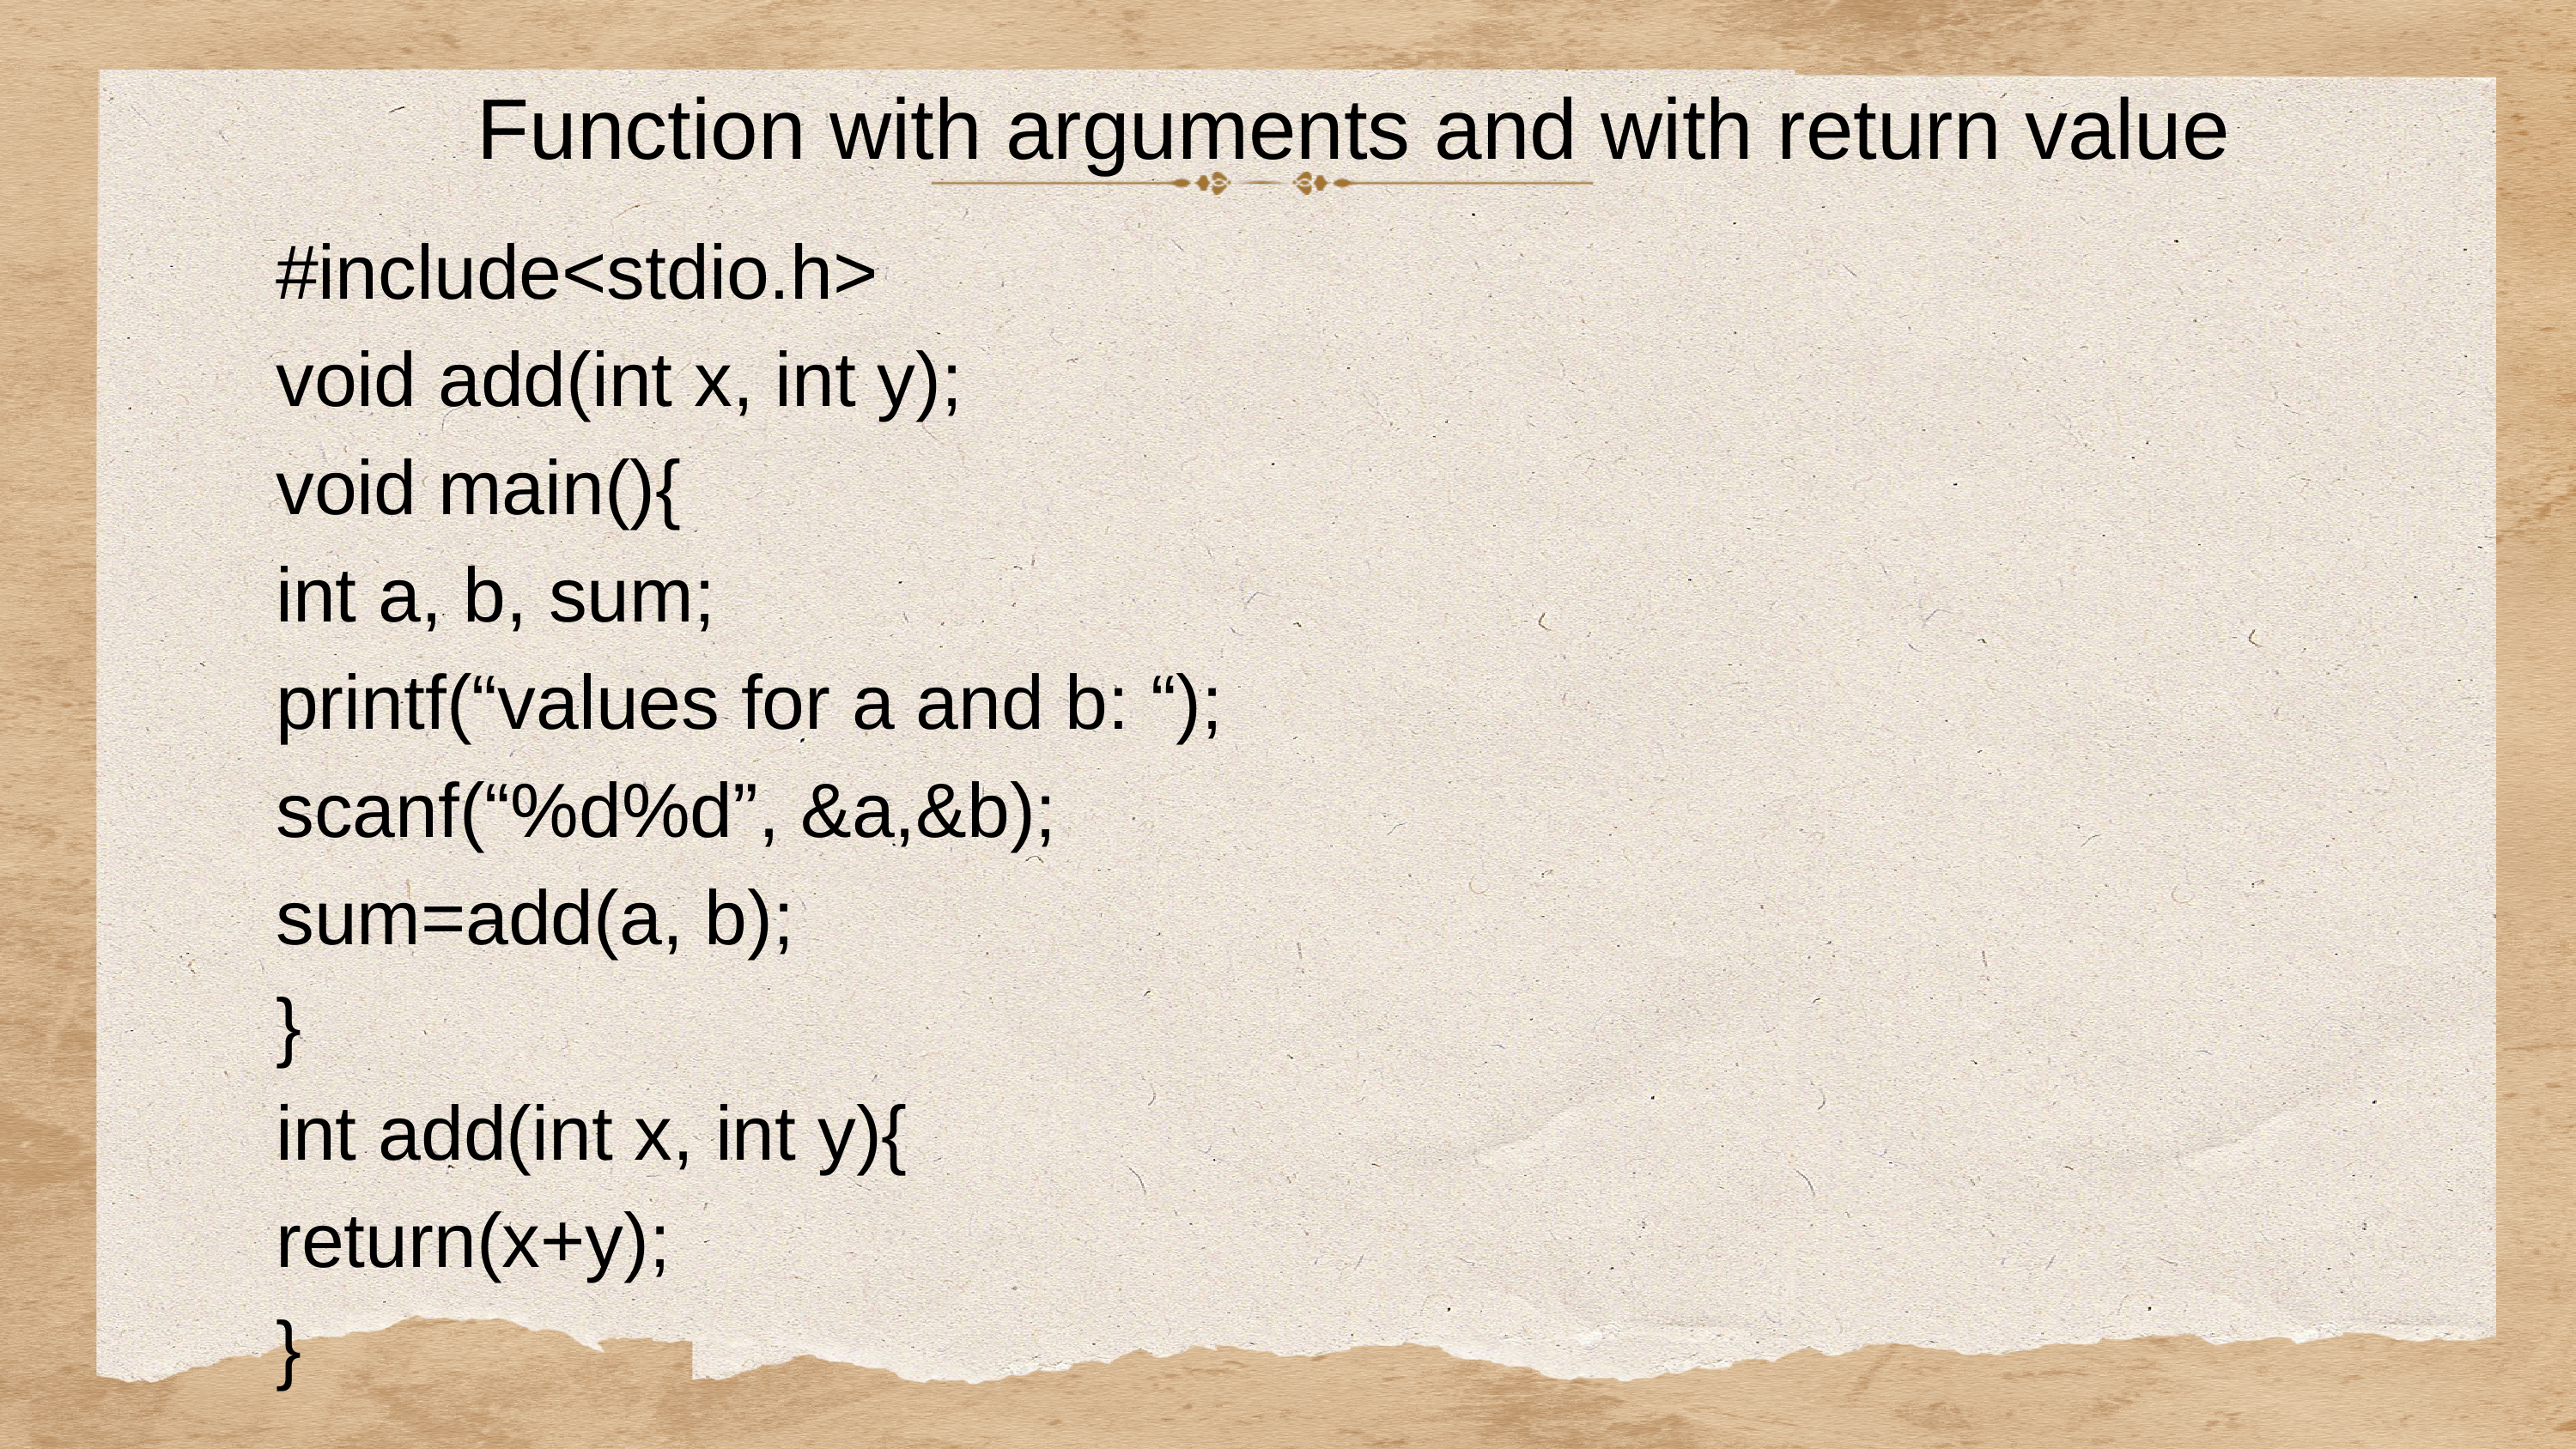

Function with arguments and with return value

#include<stdio.h>
void add(int x, int y);
void main(){
int a, b, sum;
printf(“values for a and b: “);
scanf(“%d%d”, &a,&b);
sum=add(a, b);
}
int add(int x, int y){
return(x+y);
}